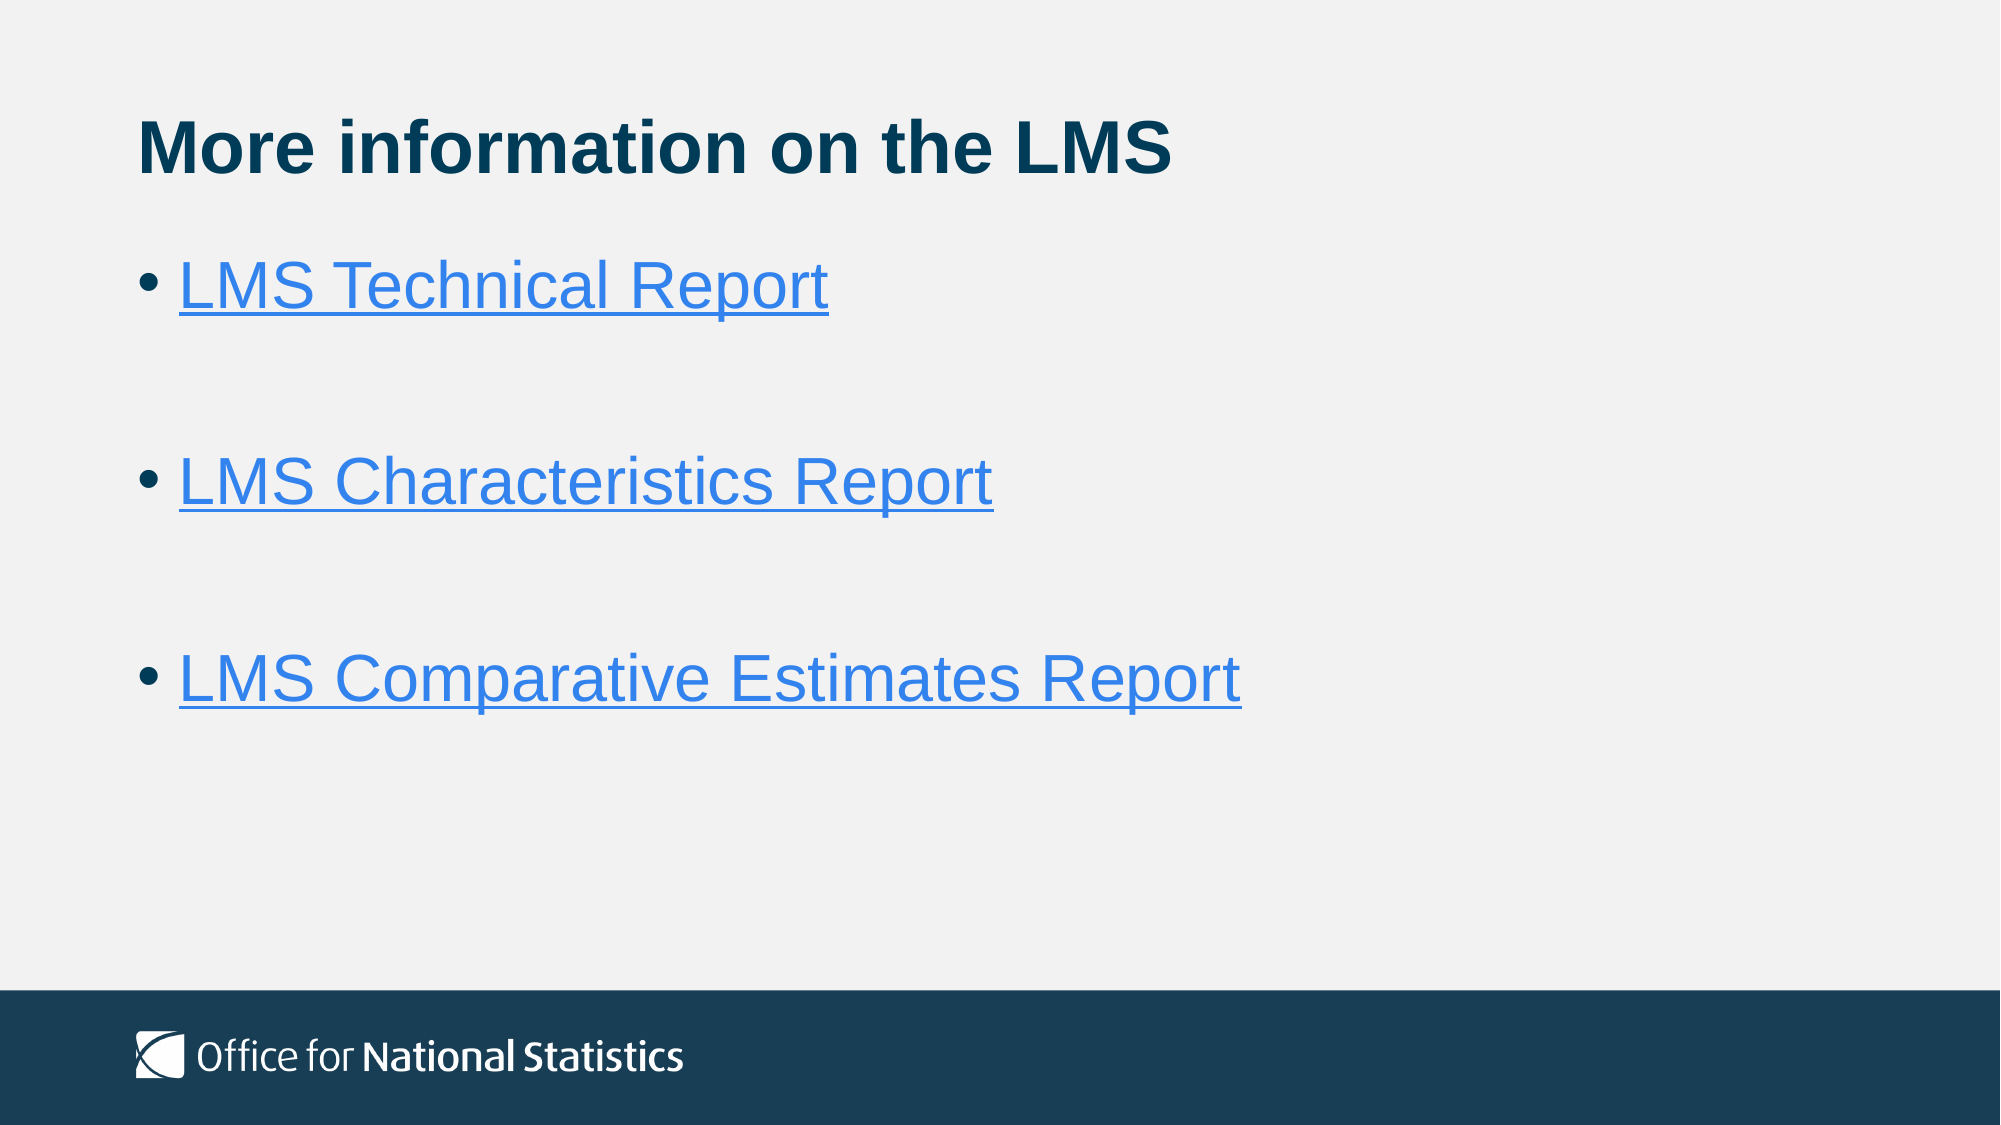

# More information on the LMS
LMS Technical Report

LMS Characteristics Report

LMS Comparative Estimates Report